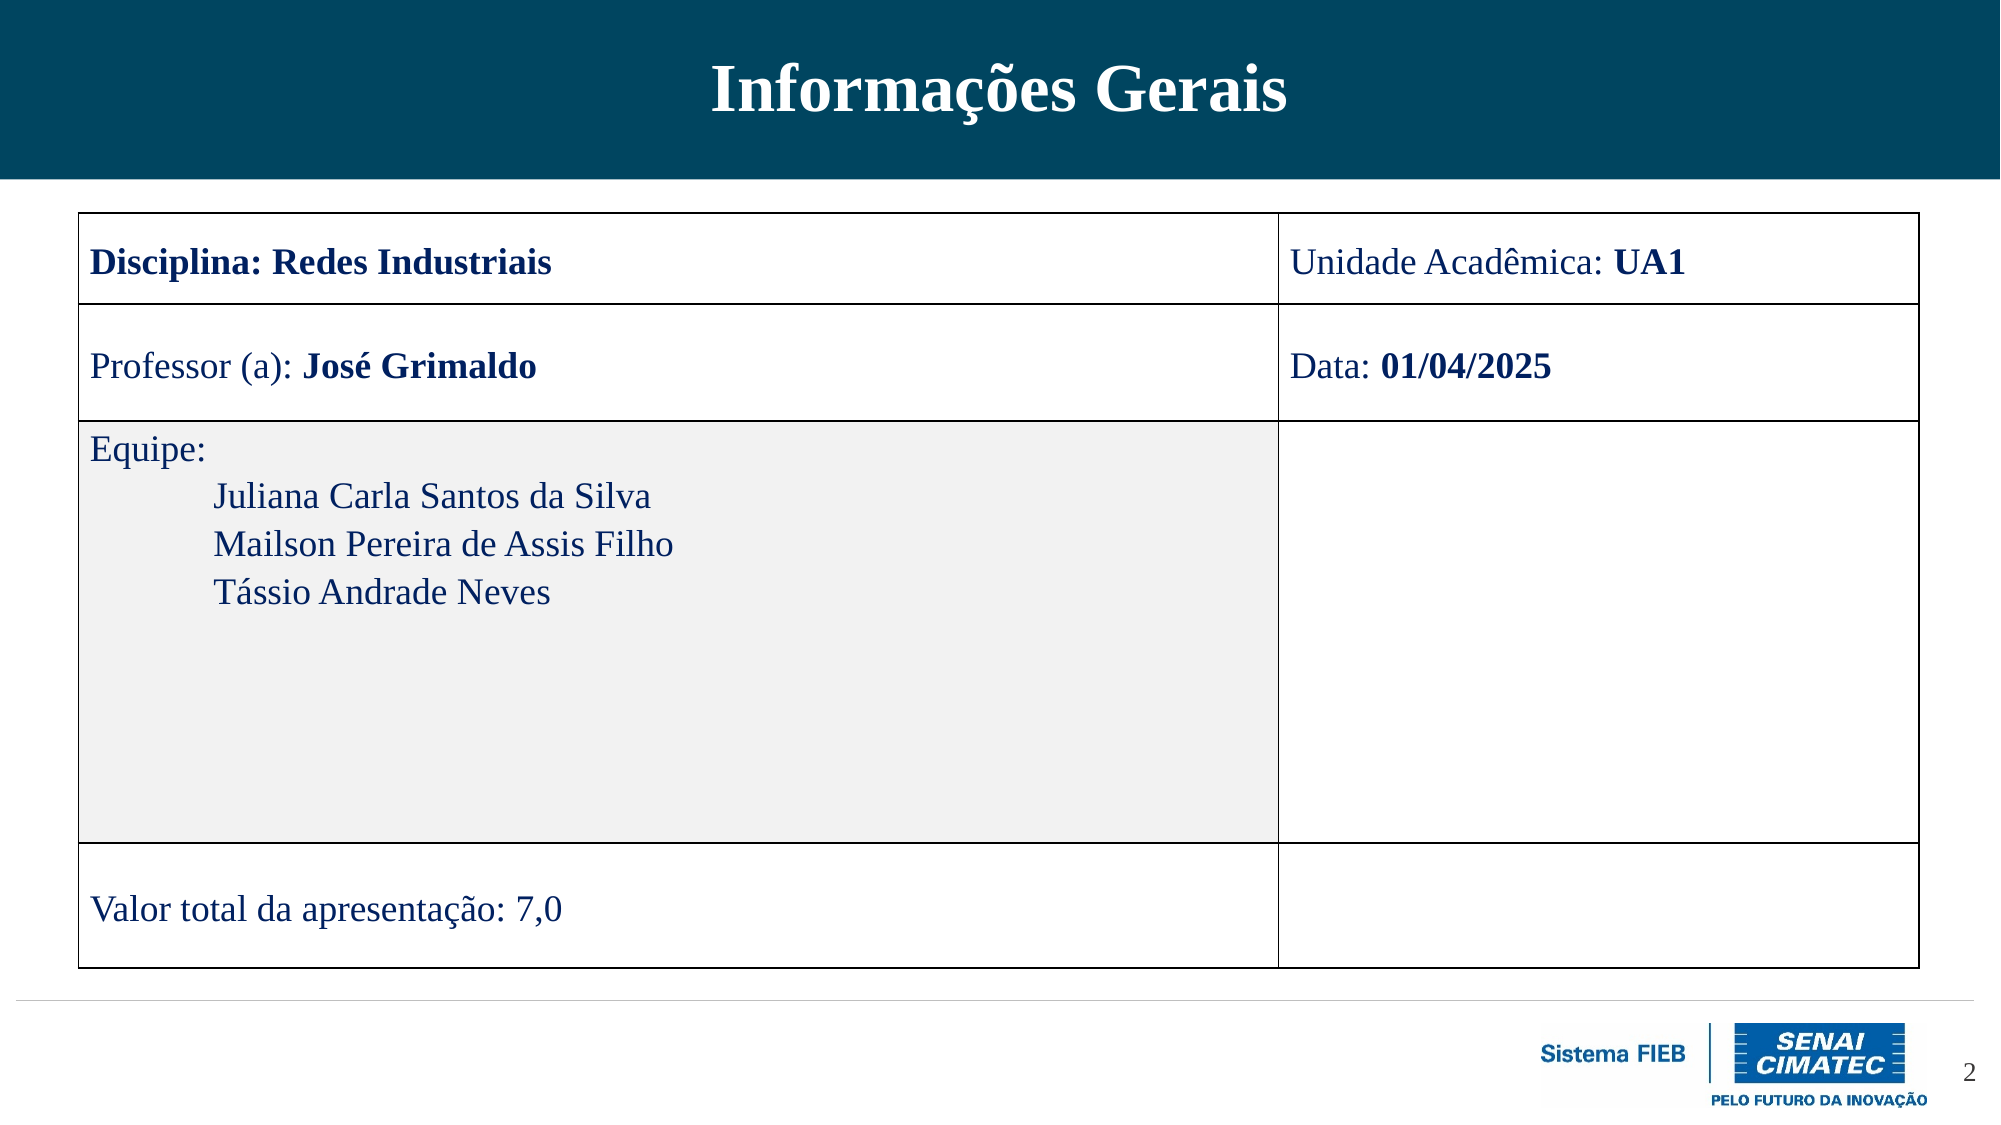

# Informações Gerais
| Disciplina: Redes Industriais | Unidade Acadêmica: UA1 |
| --- | --- |
| Professor (a): José Grimaldo | Data: 01/04/2025 |
| Equipe: Juliana Carla Santos da Silva Mailson Pereira de Assis Filho Tássio Andrade Neves |  |
| Valor total da apresentação: 7,0 |  |
2